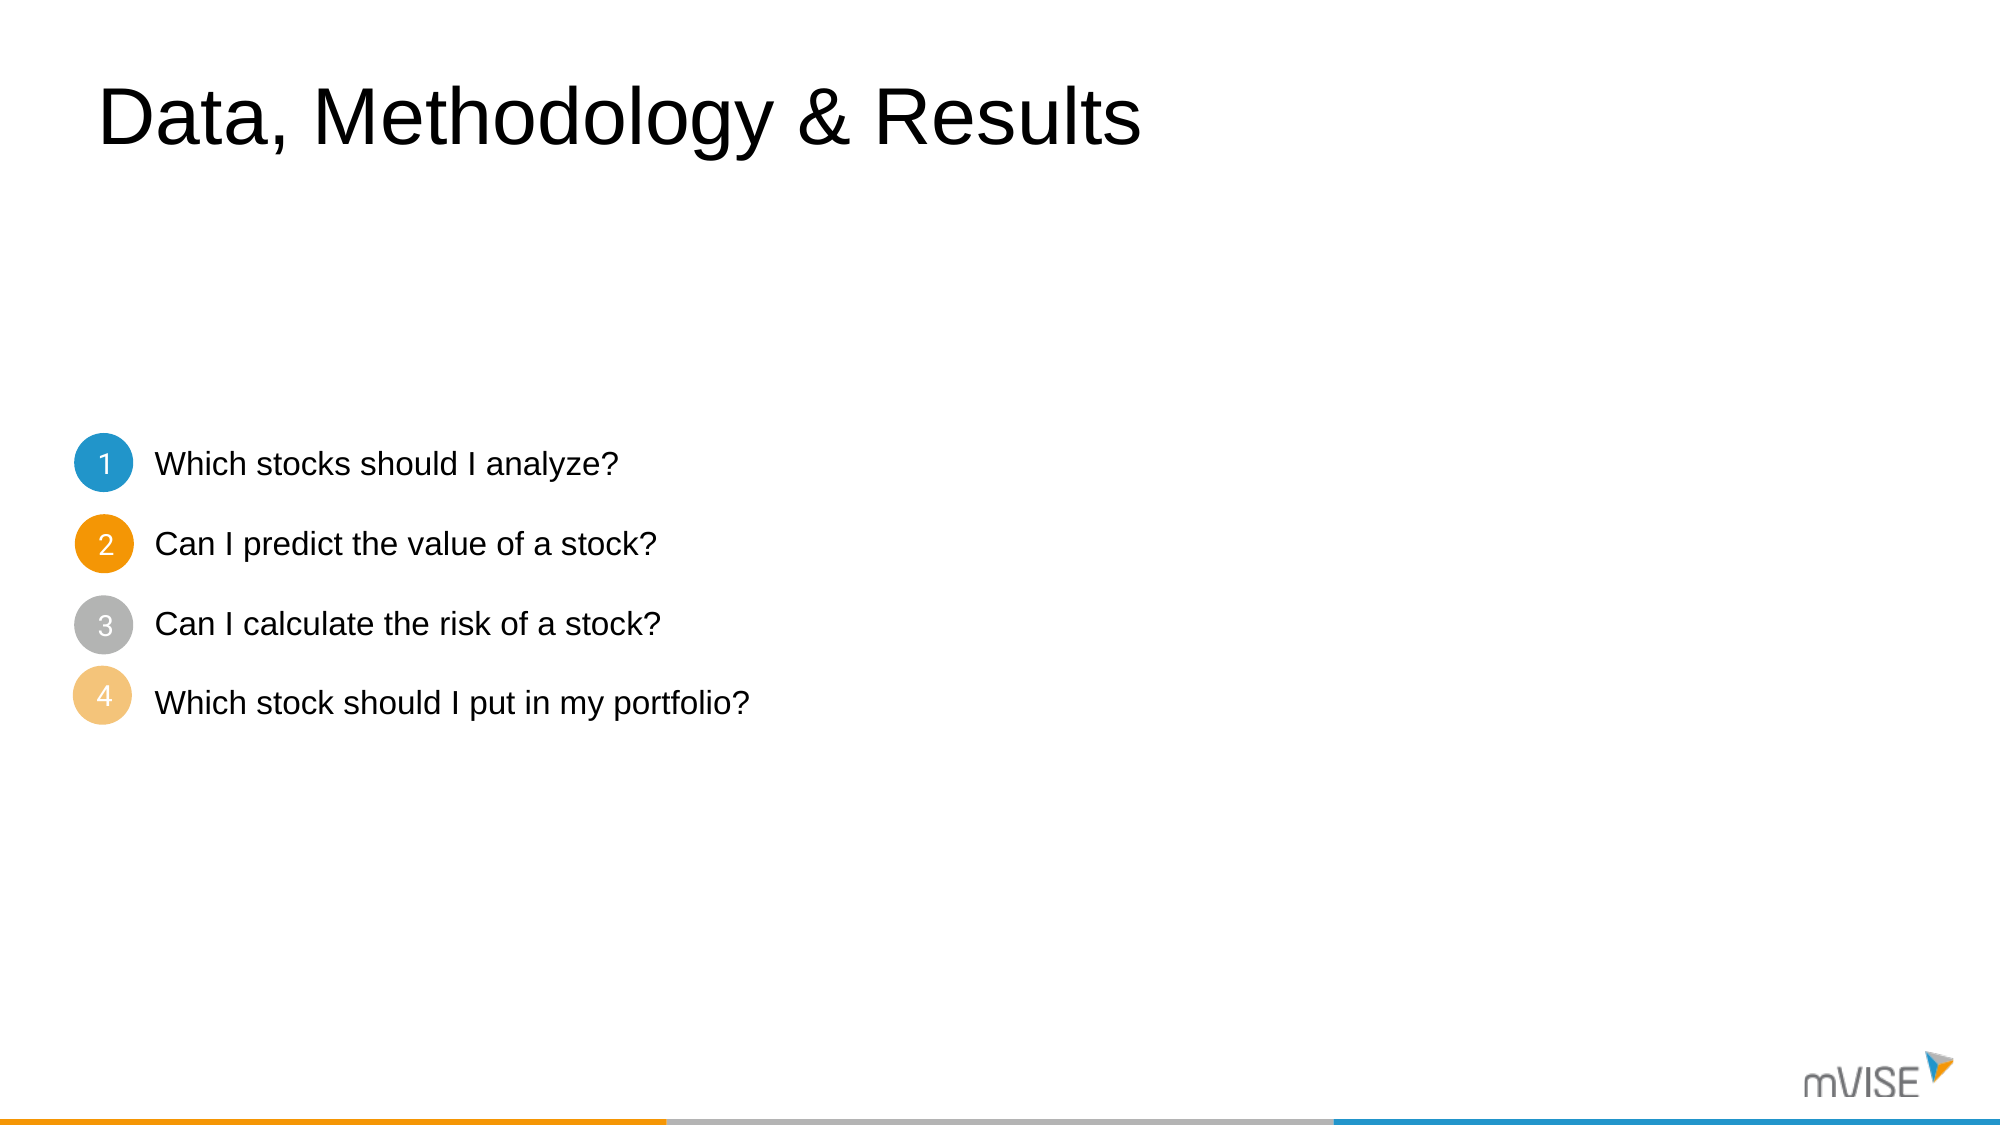

# Data, Methodology & Results

Which stocks should I analyze?

Can I predict the value of a stock?

Can I calculate the risk of a stock?

Which stock should I put in my portfolio?

1
2
3
4